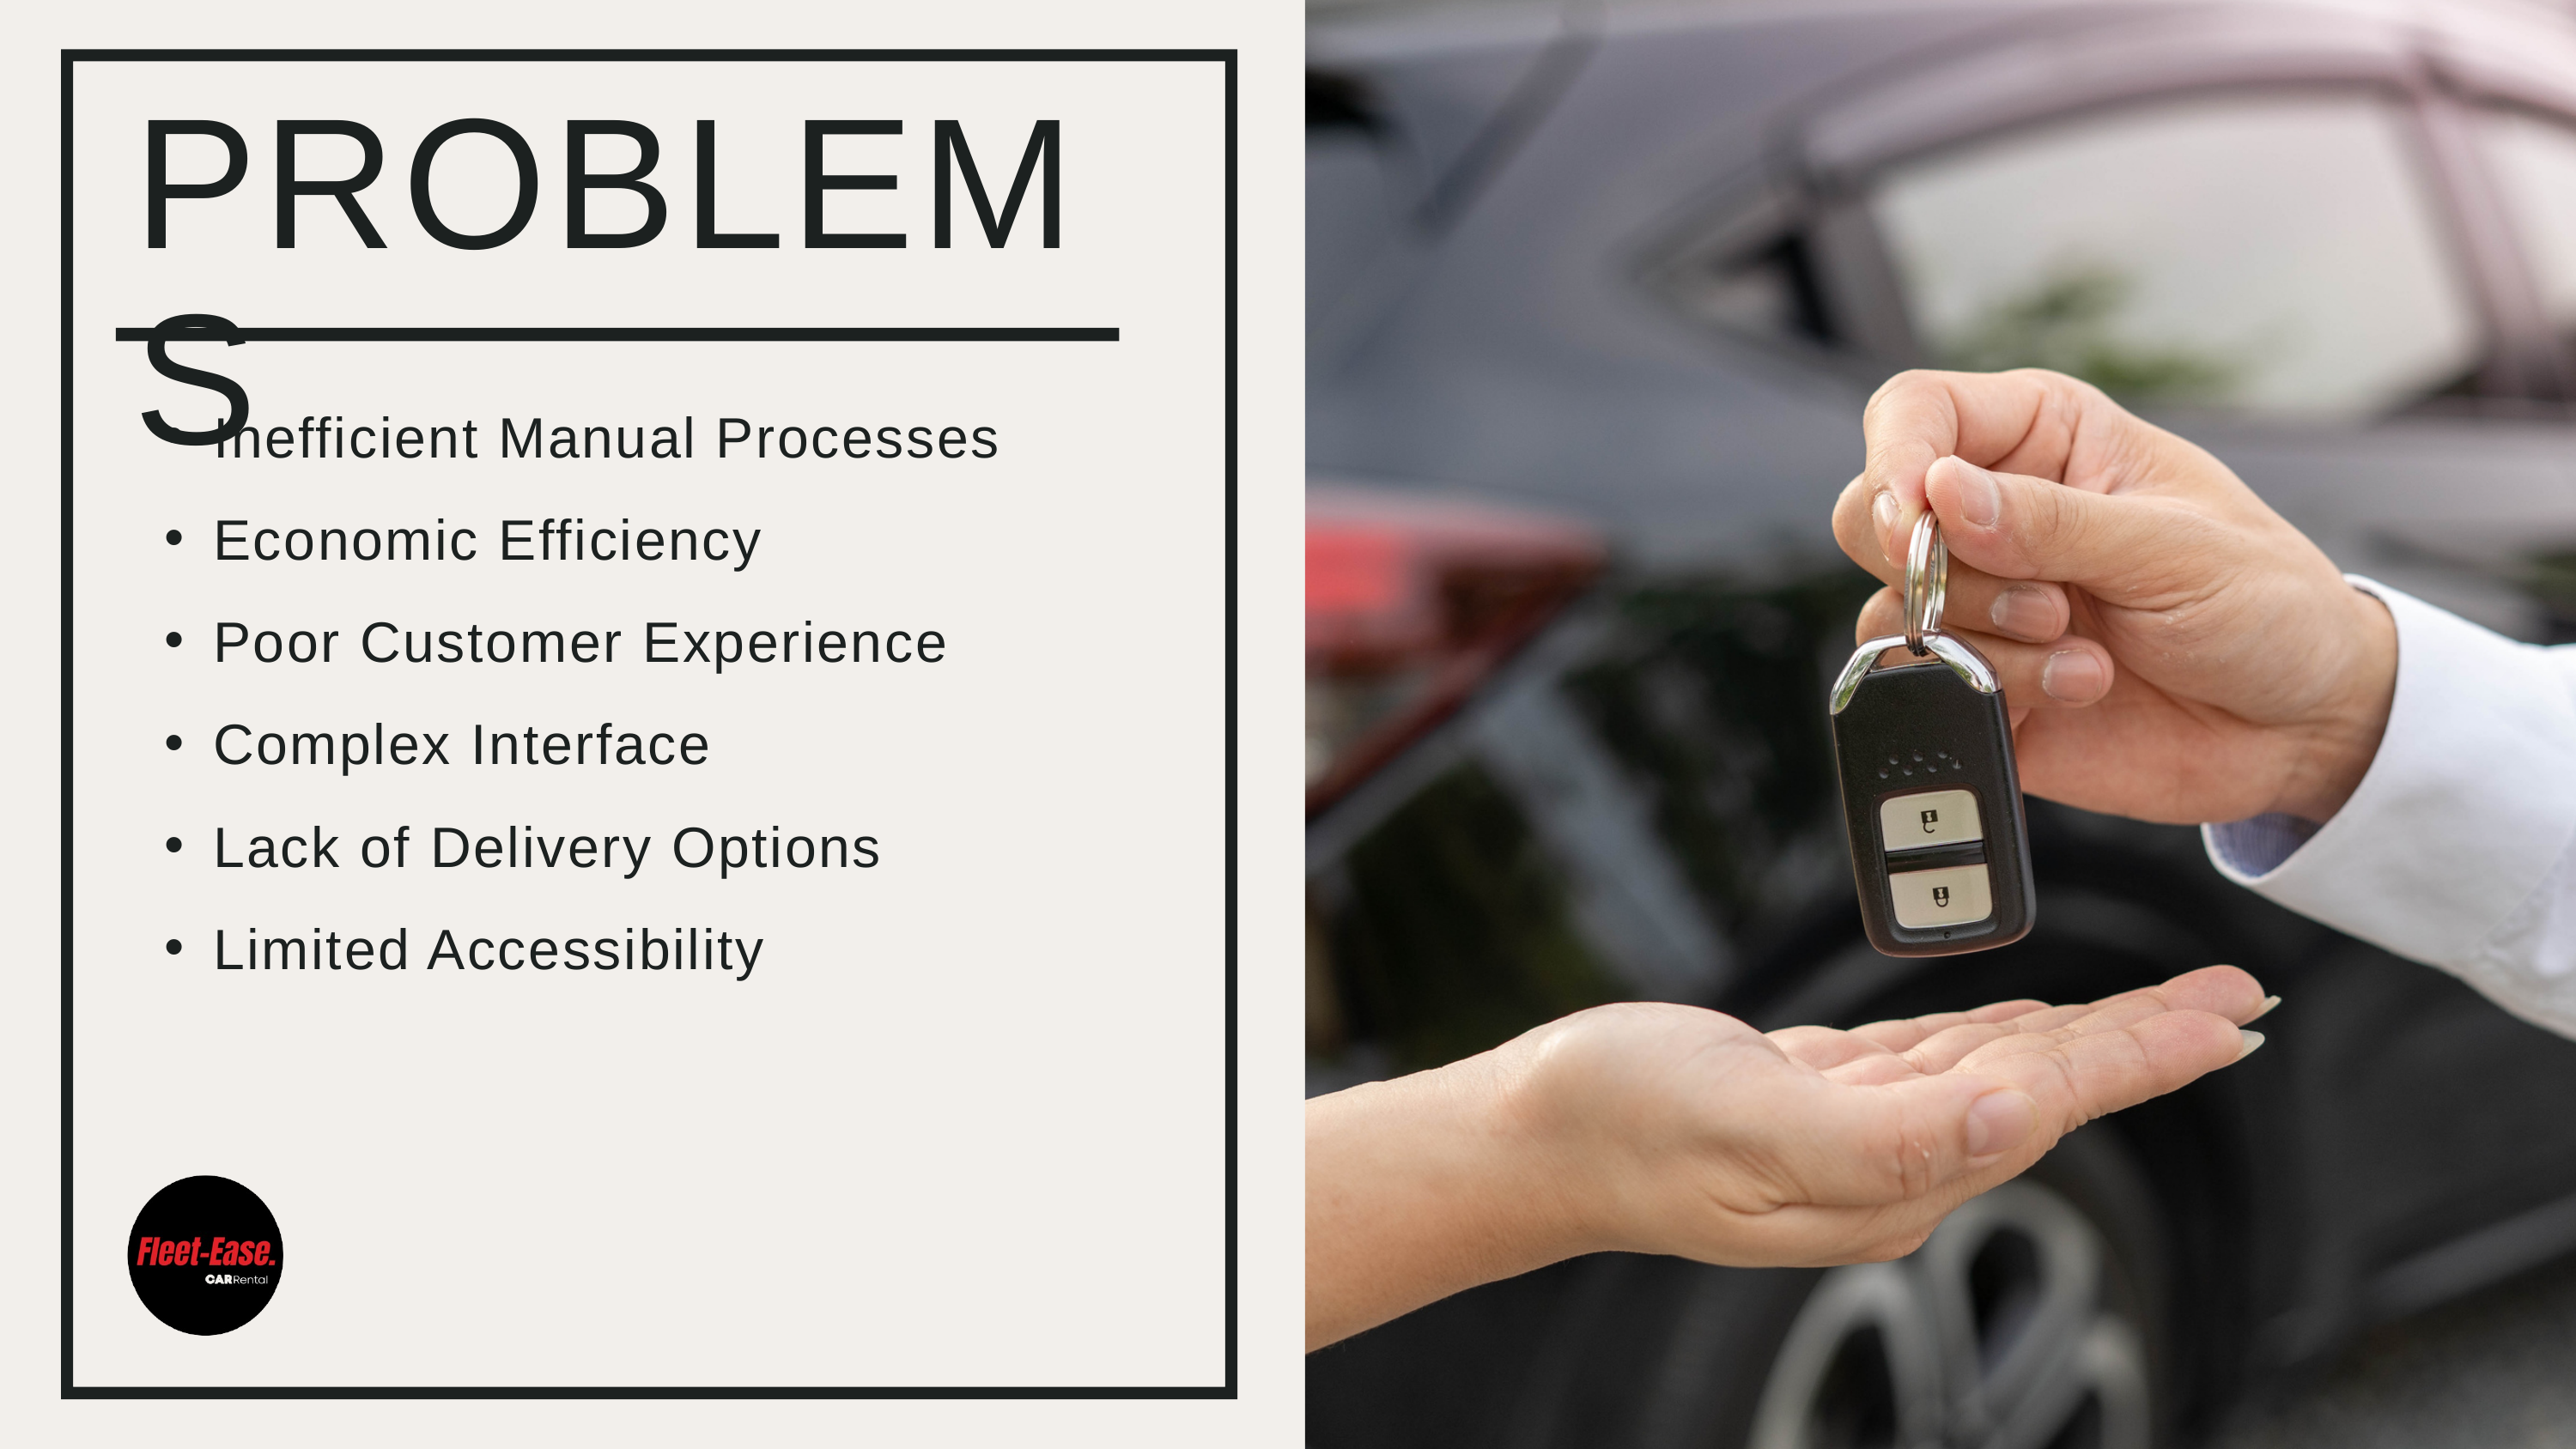

PROBLEMS

Inefficient Manual Processes​
Economic Efficiency​
Poor Customer Experience
Complex Interface
Lack of Delivery Options
Limited Accessibility